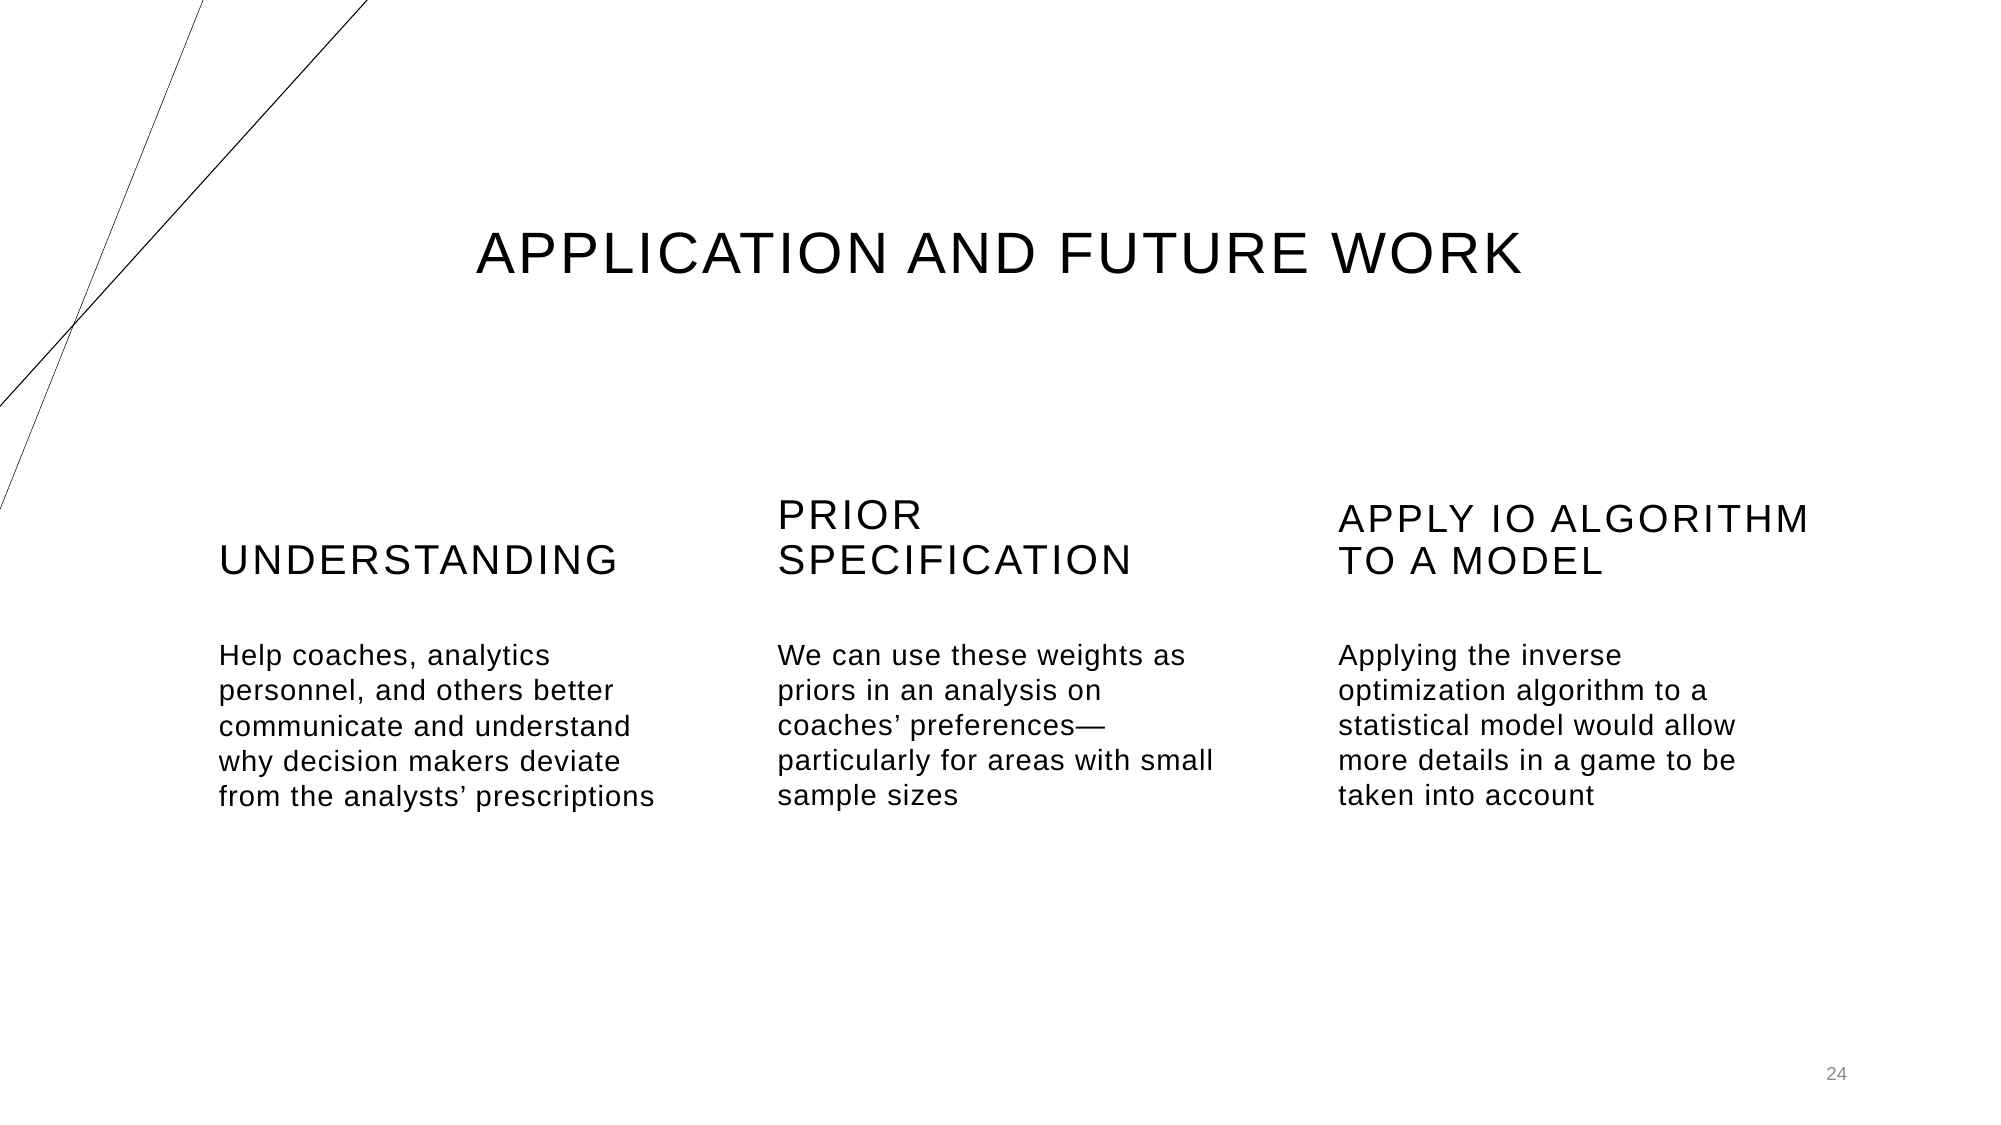

# Application and Future work
Understanding
Prior Specification
Apply IO Algorithm to a model
Help coaches, analytics personnel, and others better communicate and understand why decision makers deviate from the analysts’ prescriptions

We can use these weights as priors in an analysis on coaches’ preferences—particularly for areas with small sample sizes
Applying the inverse optimization algorithm to a statistical model would allow more details in a game to be taken into account
24